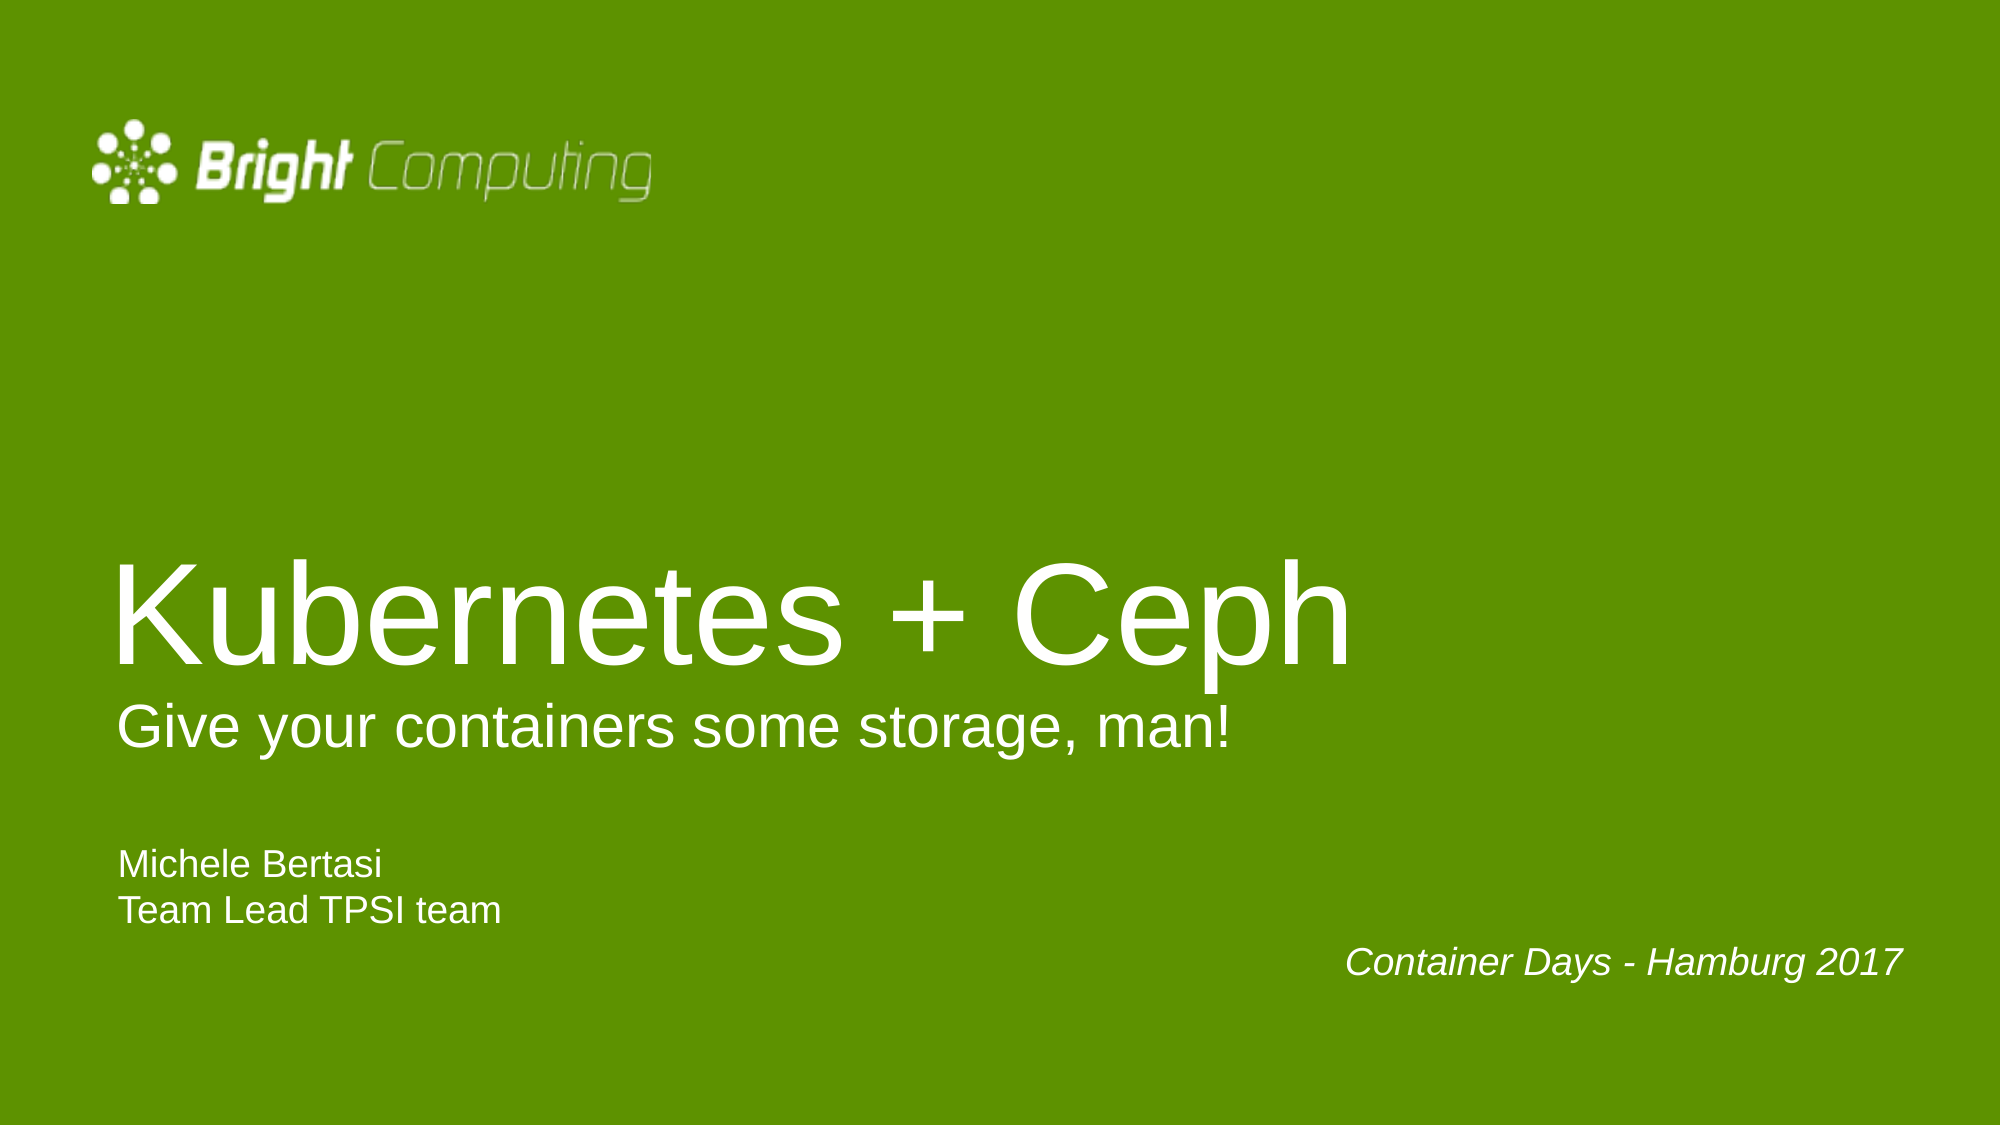

# Kubernetes + Ceph
Give your containers some storage, man!
Michele Bertasi
Team Lead TPSI team
Container Days - Hamburg 2017